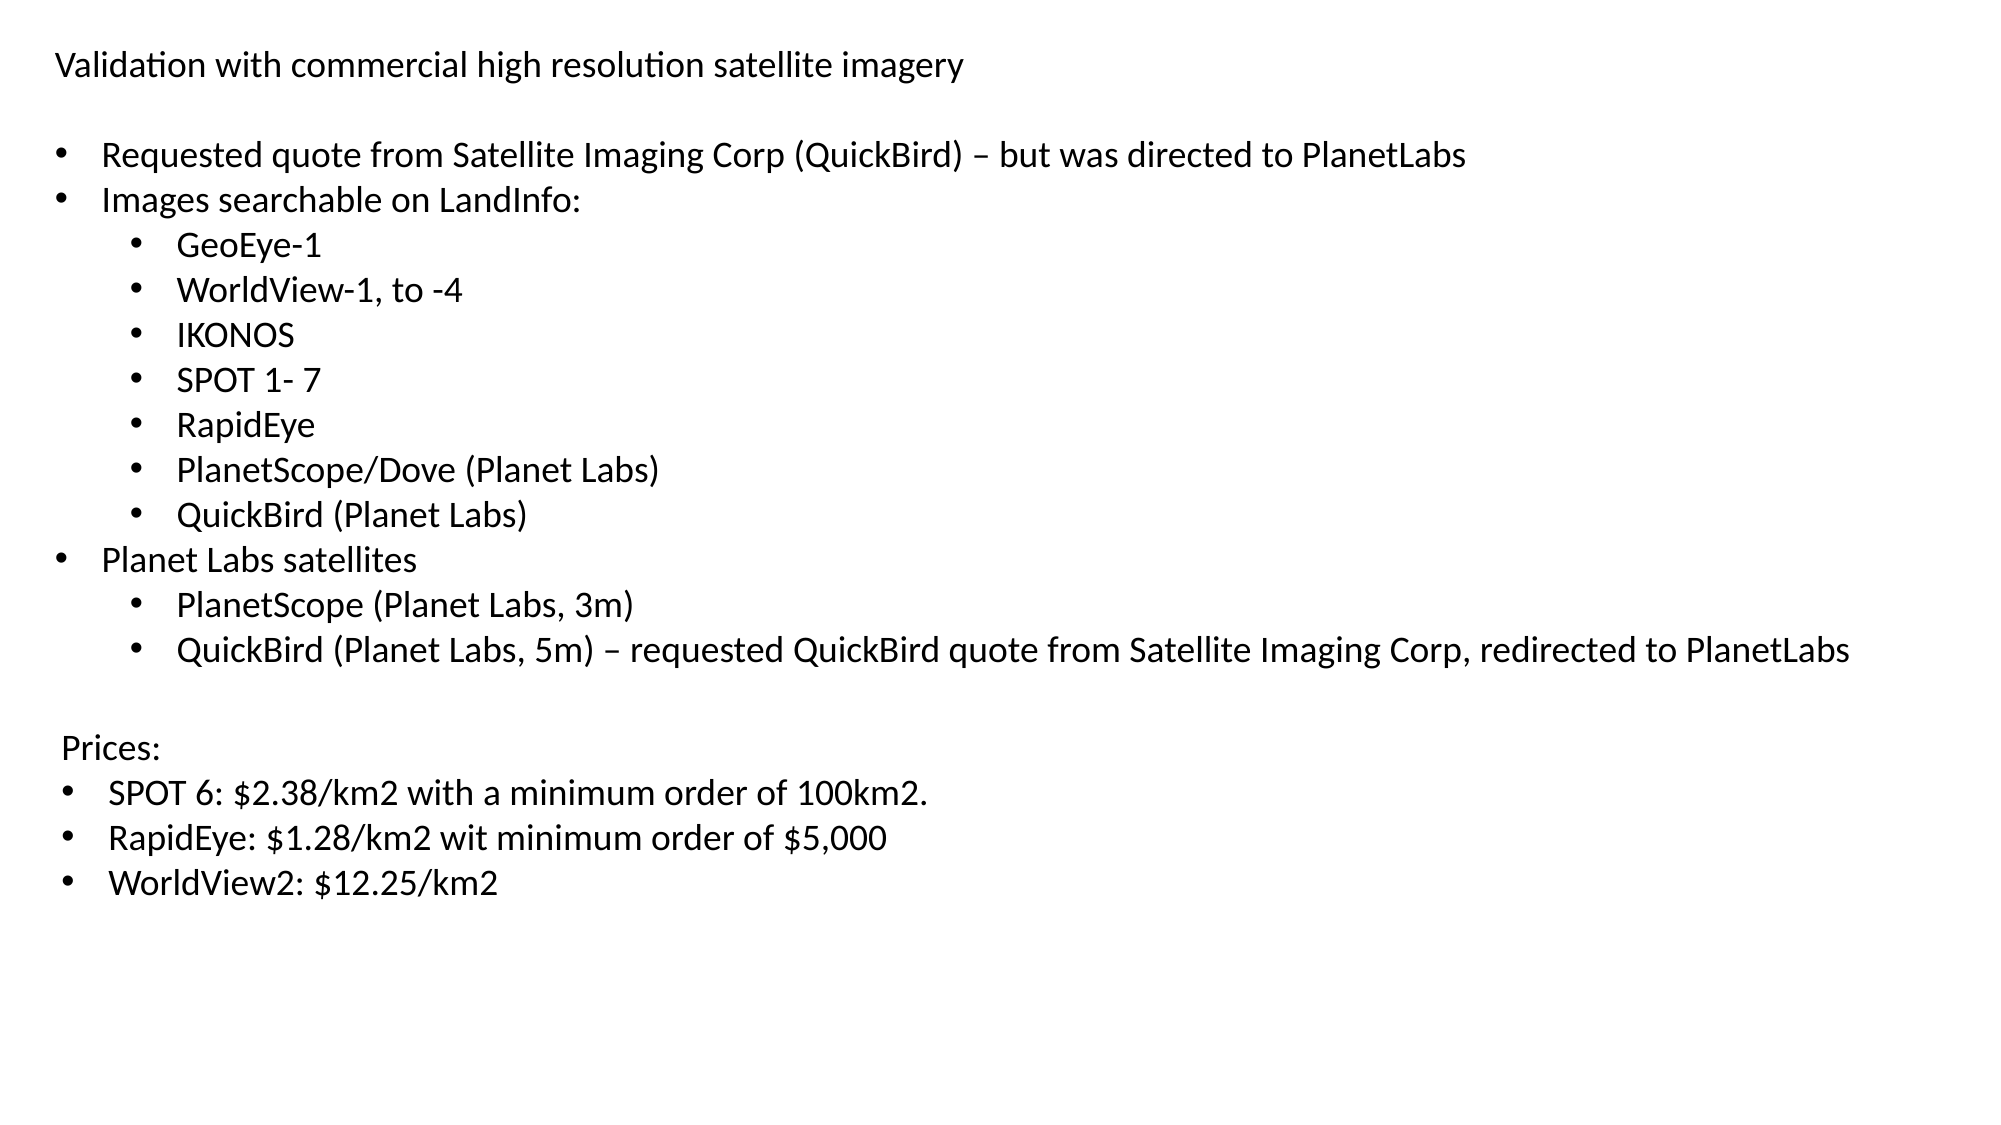

Validation with commercial high resolution satellite imagery

Requested quote from Satellite Imaging Corp (QuickBird) – but was directed to PlanetLabs
Images searchable on LandInfo:
GeoEye-1
WorldView-1, to -4
IKONOS
SPOT 1- 7
RapidEye
PlanetScope/Dove (Planet Labs)
QuickBird (Planet Labs)
Planet Labs satellites
PlanetScope (Planet Labs, 3m)
QuickBird (Planet Labs, 5m) – requested QuickBird quote from Satellite Imaging Corp, redirected to PlanetLabs

Prices:
SPOT 6: $2.38/km2 with a minimum order of 100km2.
RapidEye: $1.28/km2 wit minimum order of $5,000
WorldView2: $12.25/km2